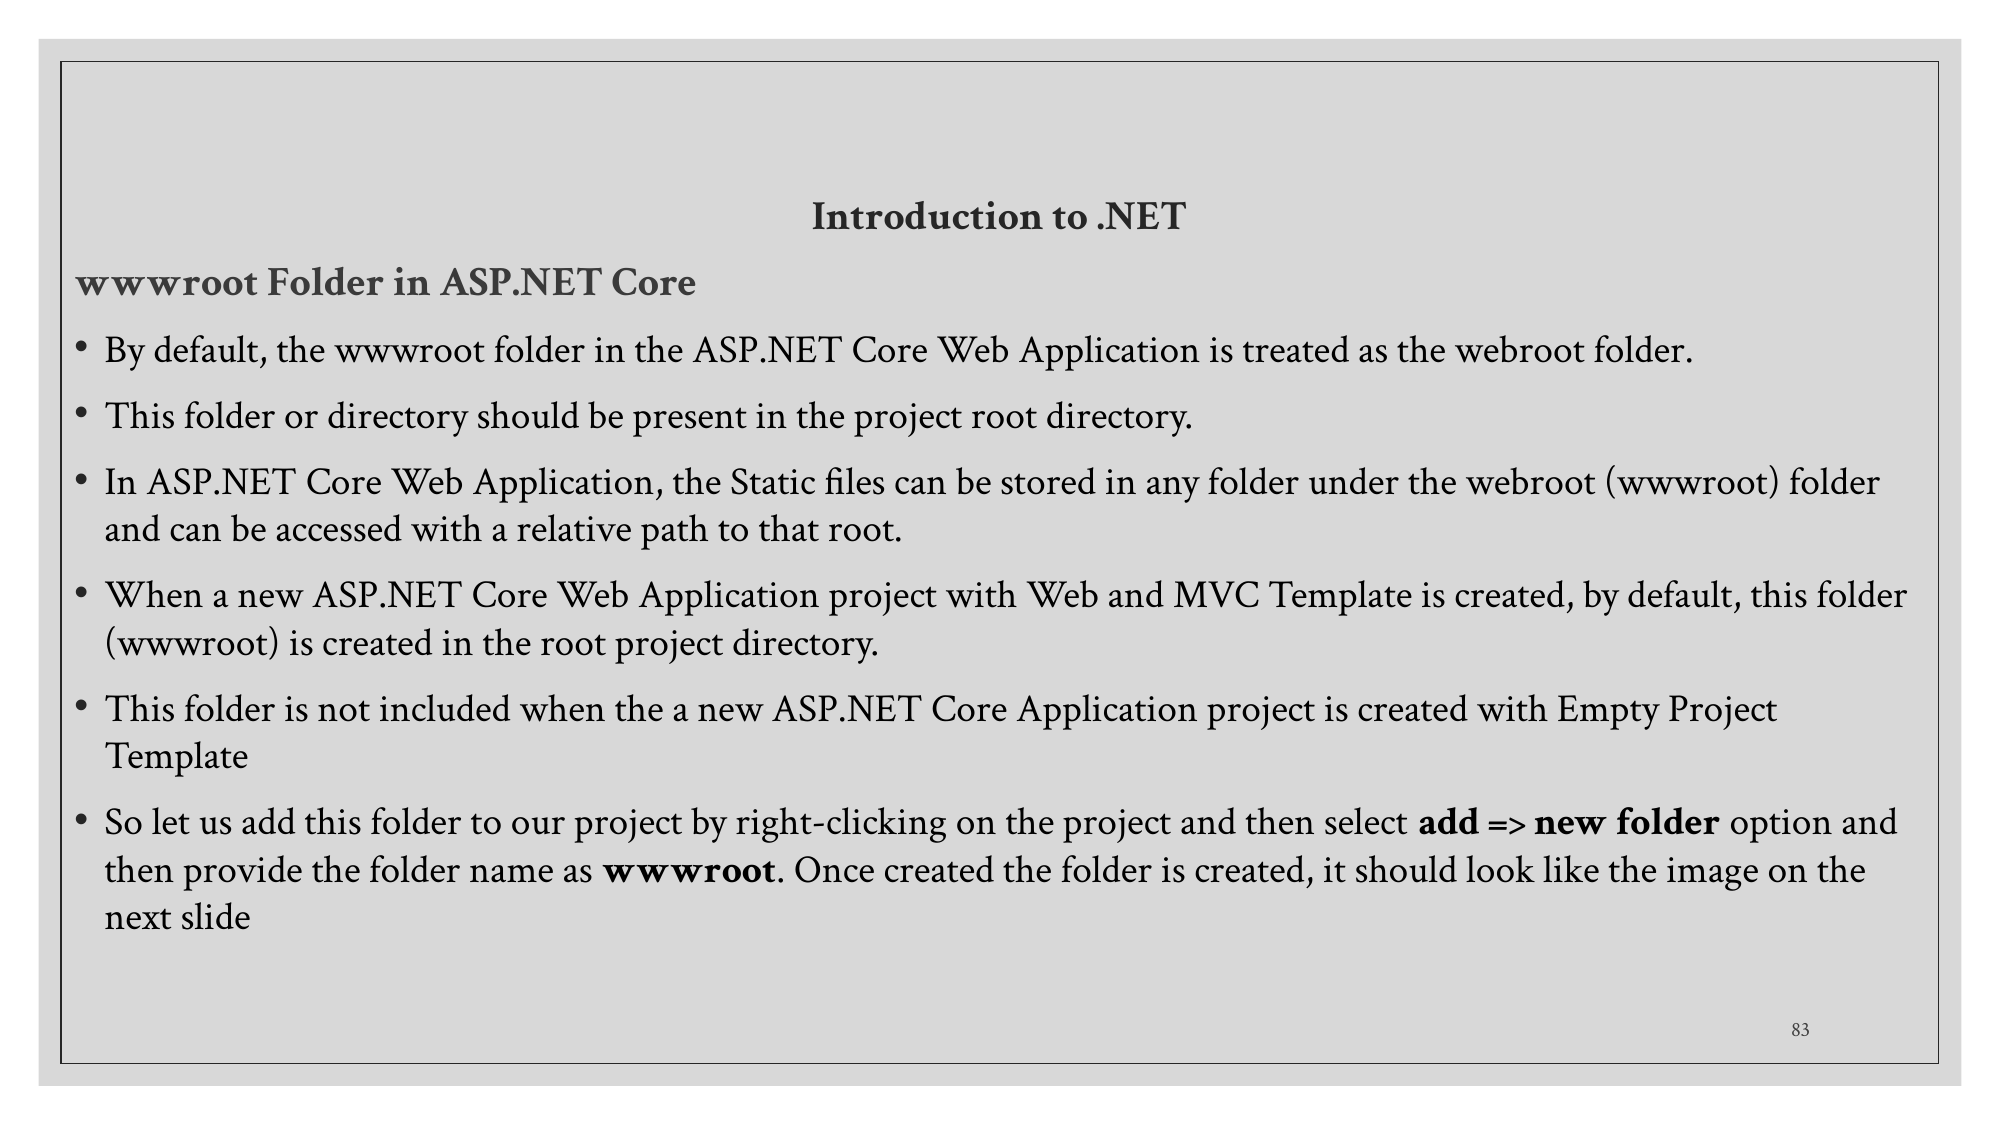

# Introduction to .NET
wwwroot Folder in ASP.NET Core
By default, the wwwroot folder in the ASP.NET Core Web Application is treated as the webroot folder.
This folder or directory should be present in the project root directory.
In ASP.NET Core Web Application, the Static files can be stored in any folder under the webroot (wwwroot) folder and can be accessed with a relative path to that root.
When a new ASP.NET Core Web Application project with Web and MVC Template is created, by default, this folder (wwwroot) is created in the root project directory.
This folder is not included when the a new ASP.NET Core Application project is created with Empty Project Template
So let us add this folder to our project by right-clicking on the project and then select add => new folder option and then provide the folder name as wwwroot. Once created the folder is created, it should look like the image on the next slide

83